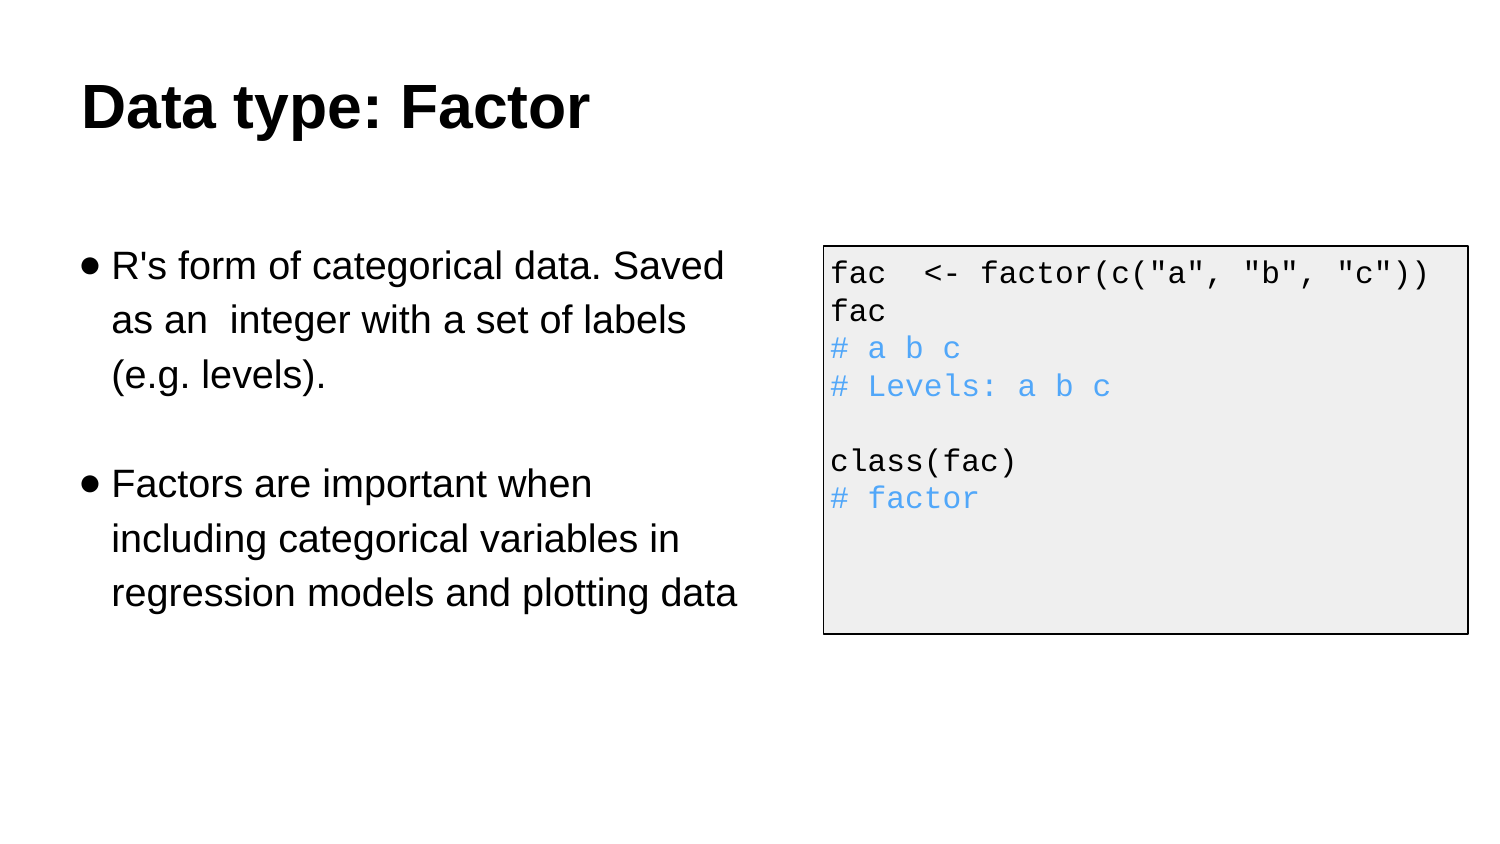

Data type: Factor
R's form of categorical data. Saved as an  integer with a set of labels (e.g. levels).

Factors are important when including categorical variables in regression models and plotting data
fac  <- factor(c("a", "b", "c"))  fac
# a b c
# Levels: a b c

class(fac)
# factor